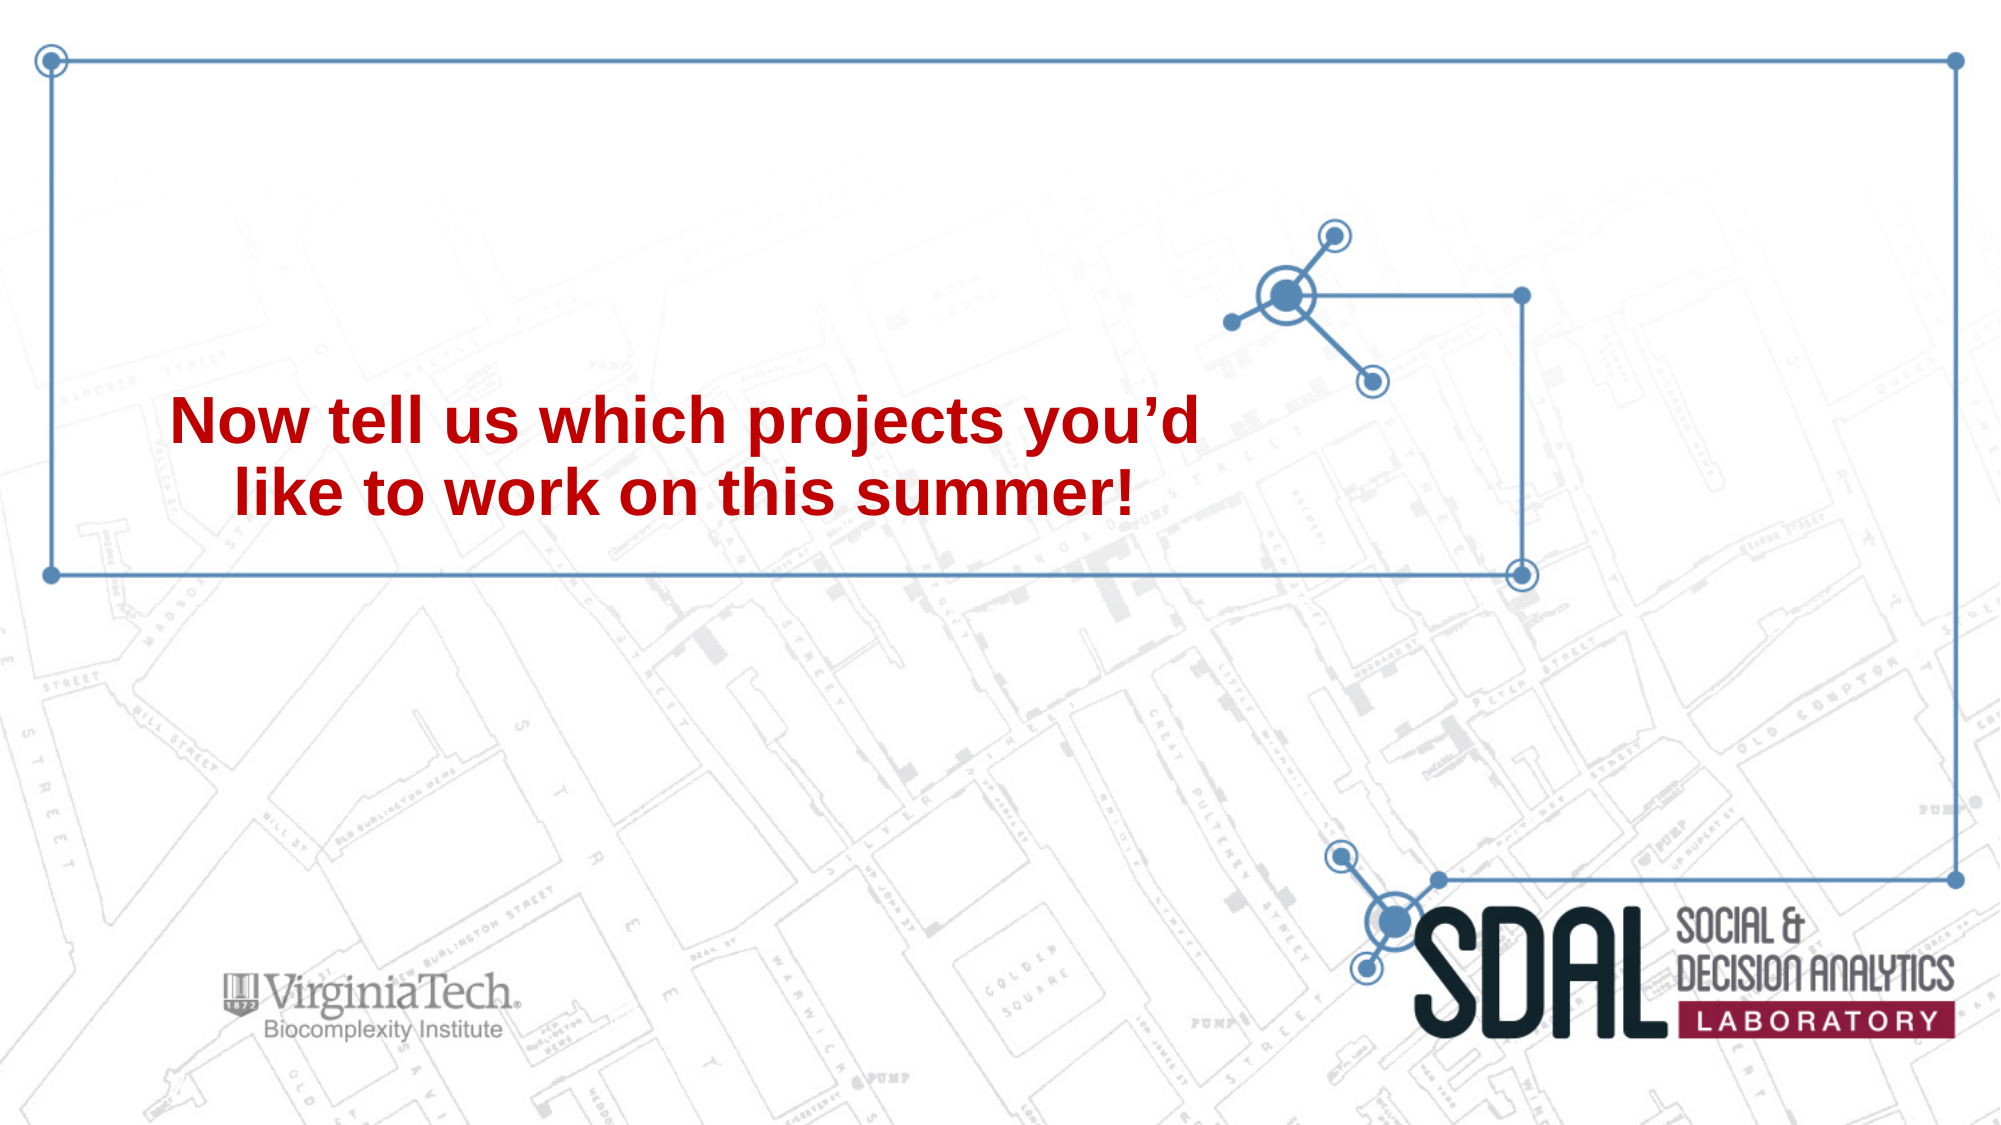

# Now tell us which projects you’d like to work on this summer!